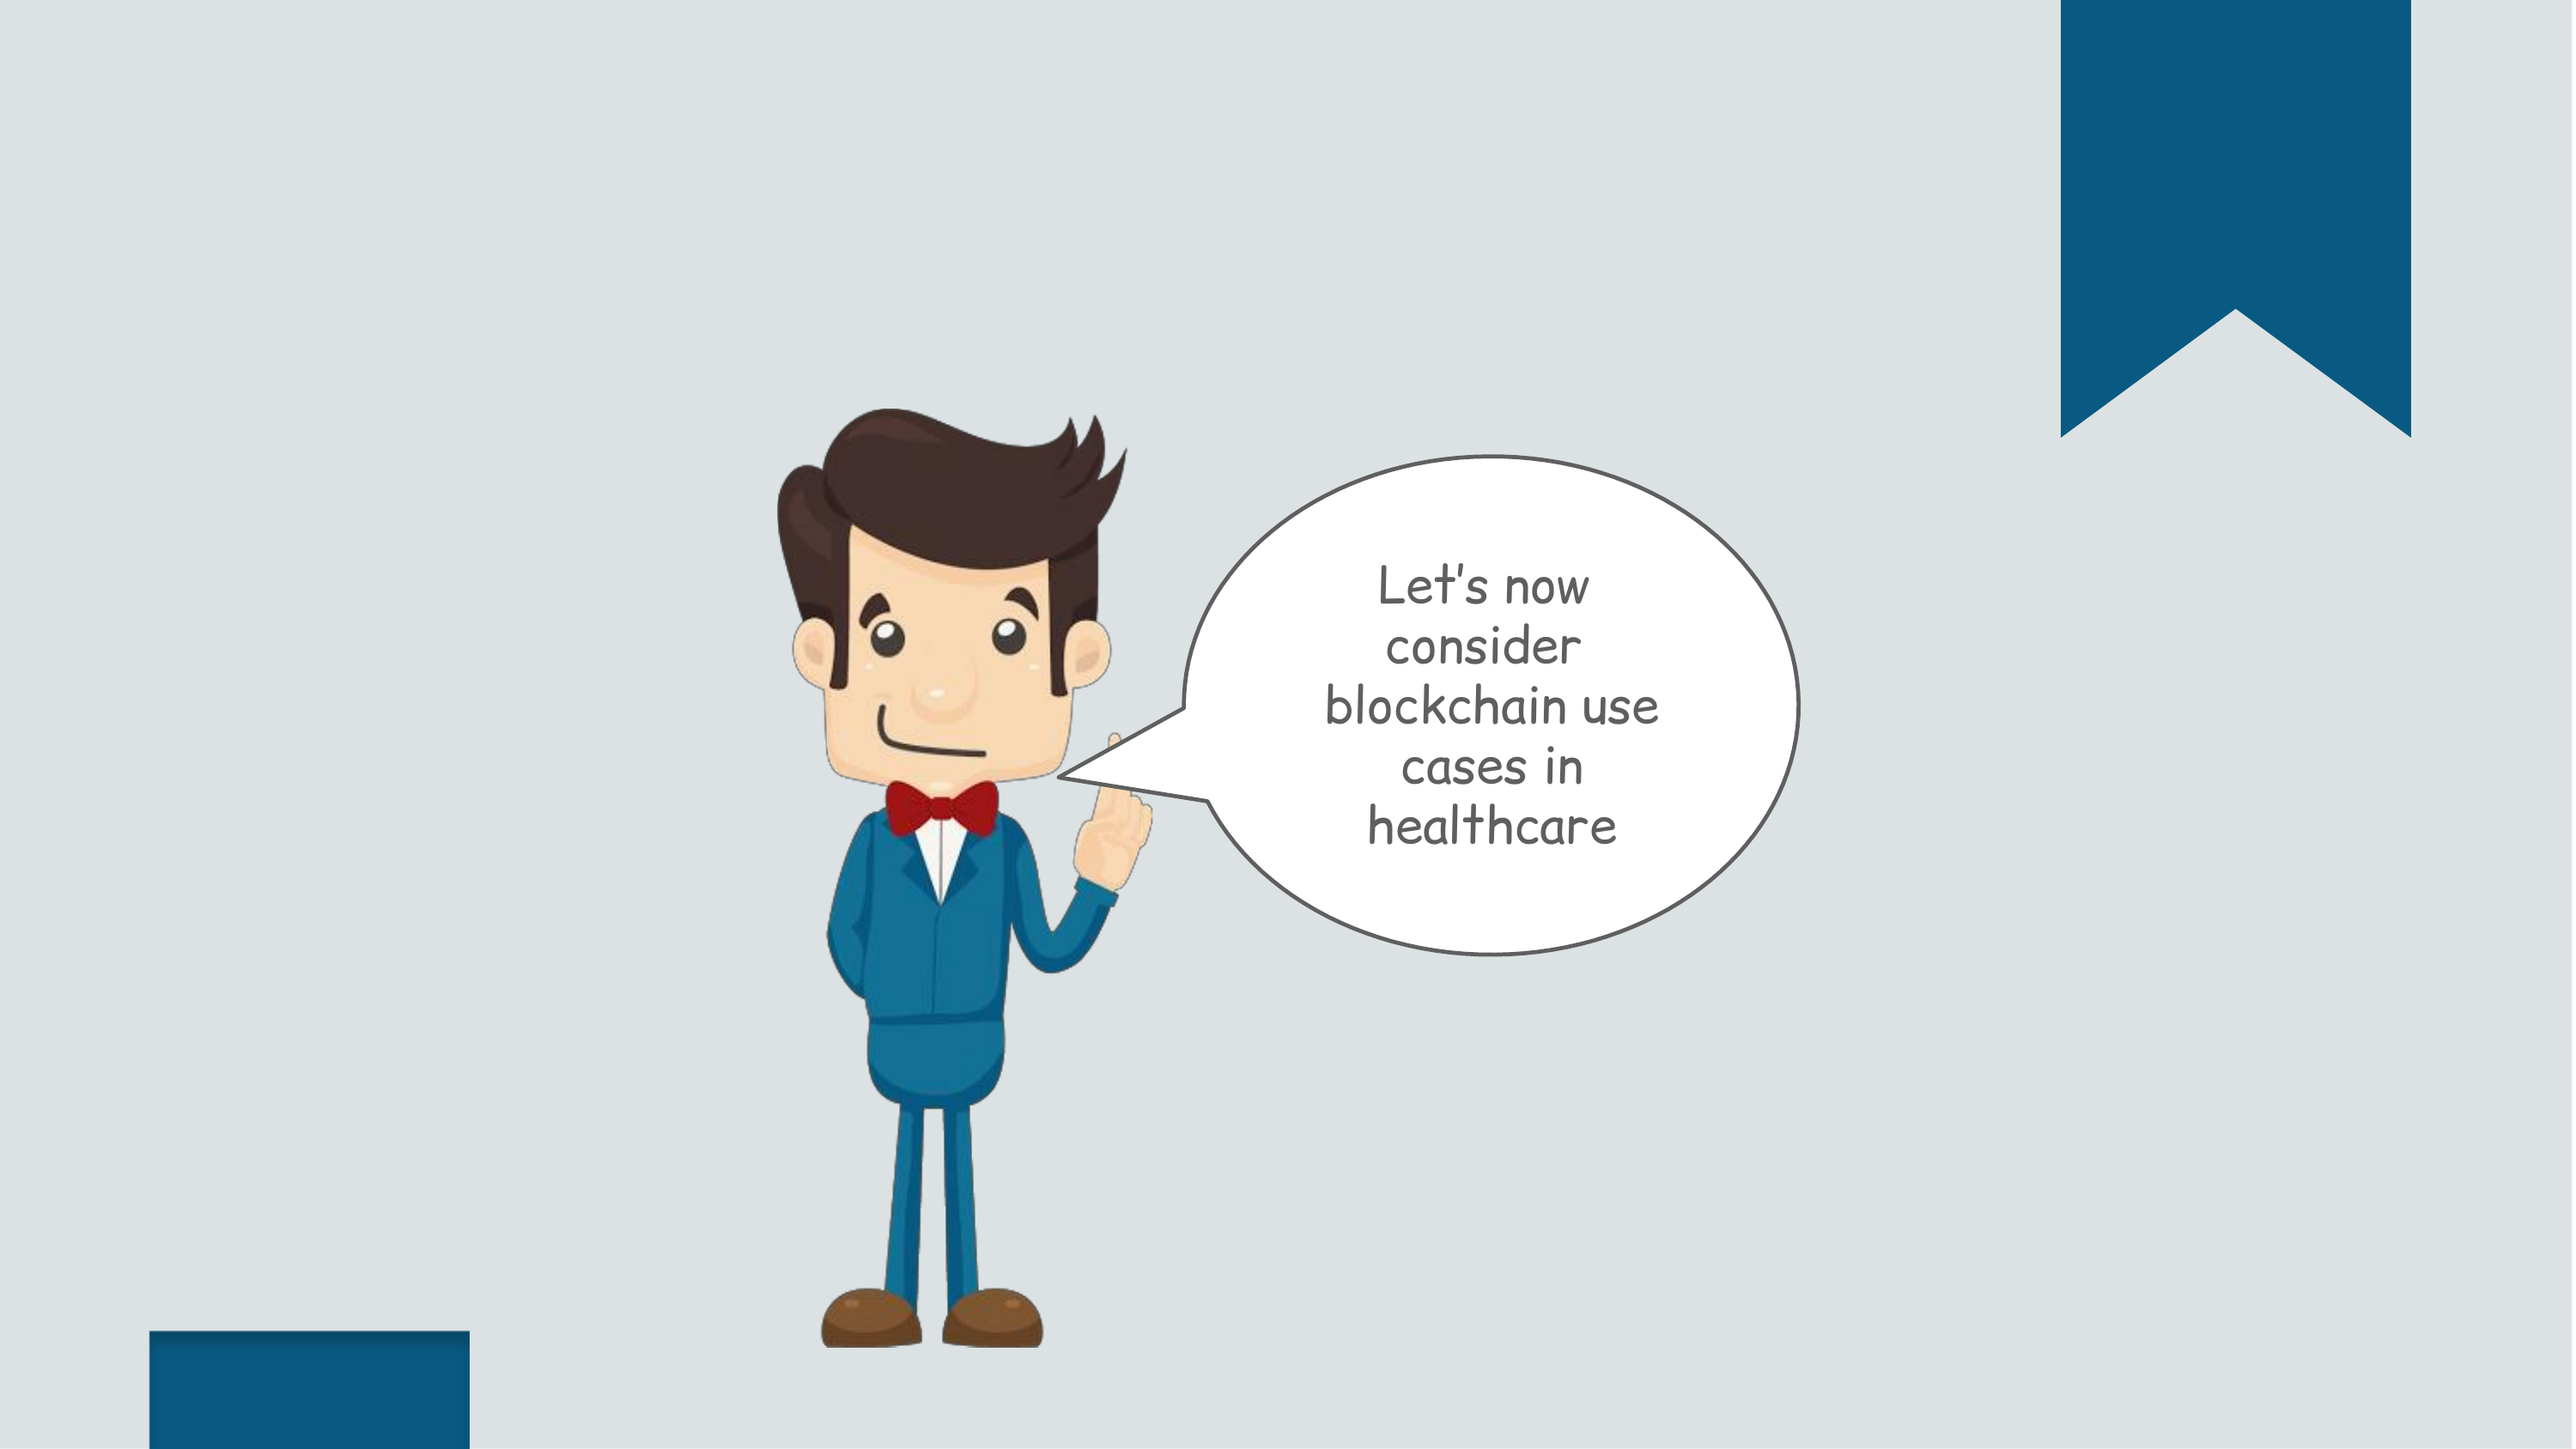

Let’s now  consider  blockchain use  cases in  healthcare

Copyright © 2017, edureka and/or its affiliates. All rights reserved.